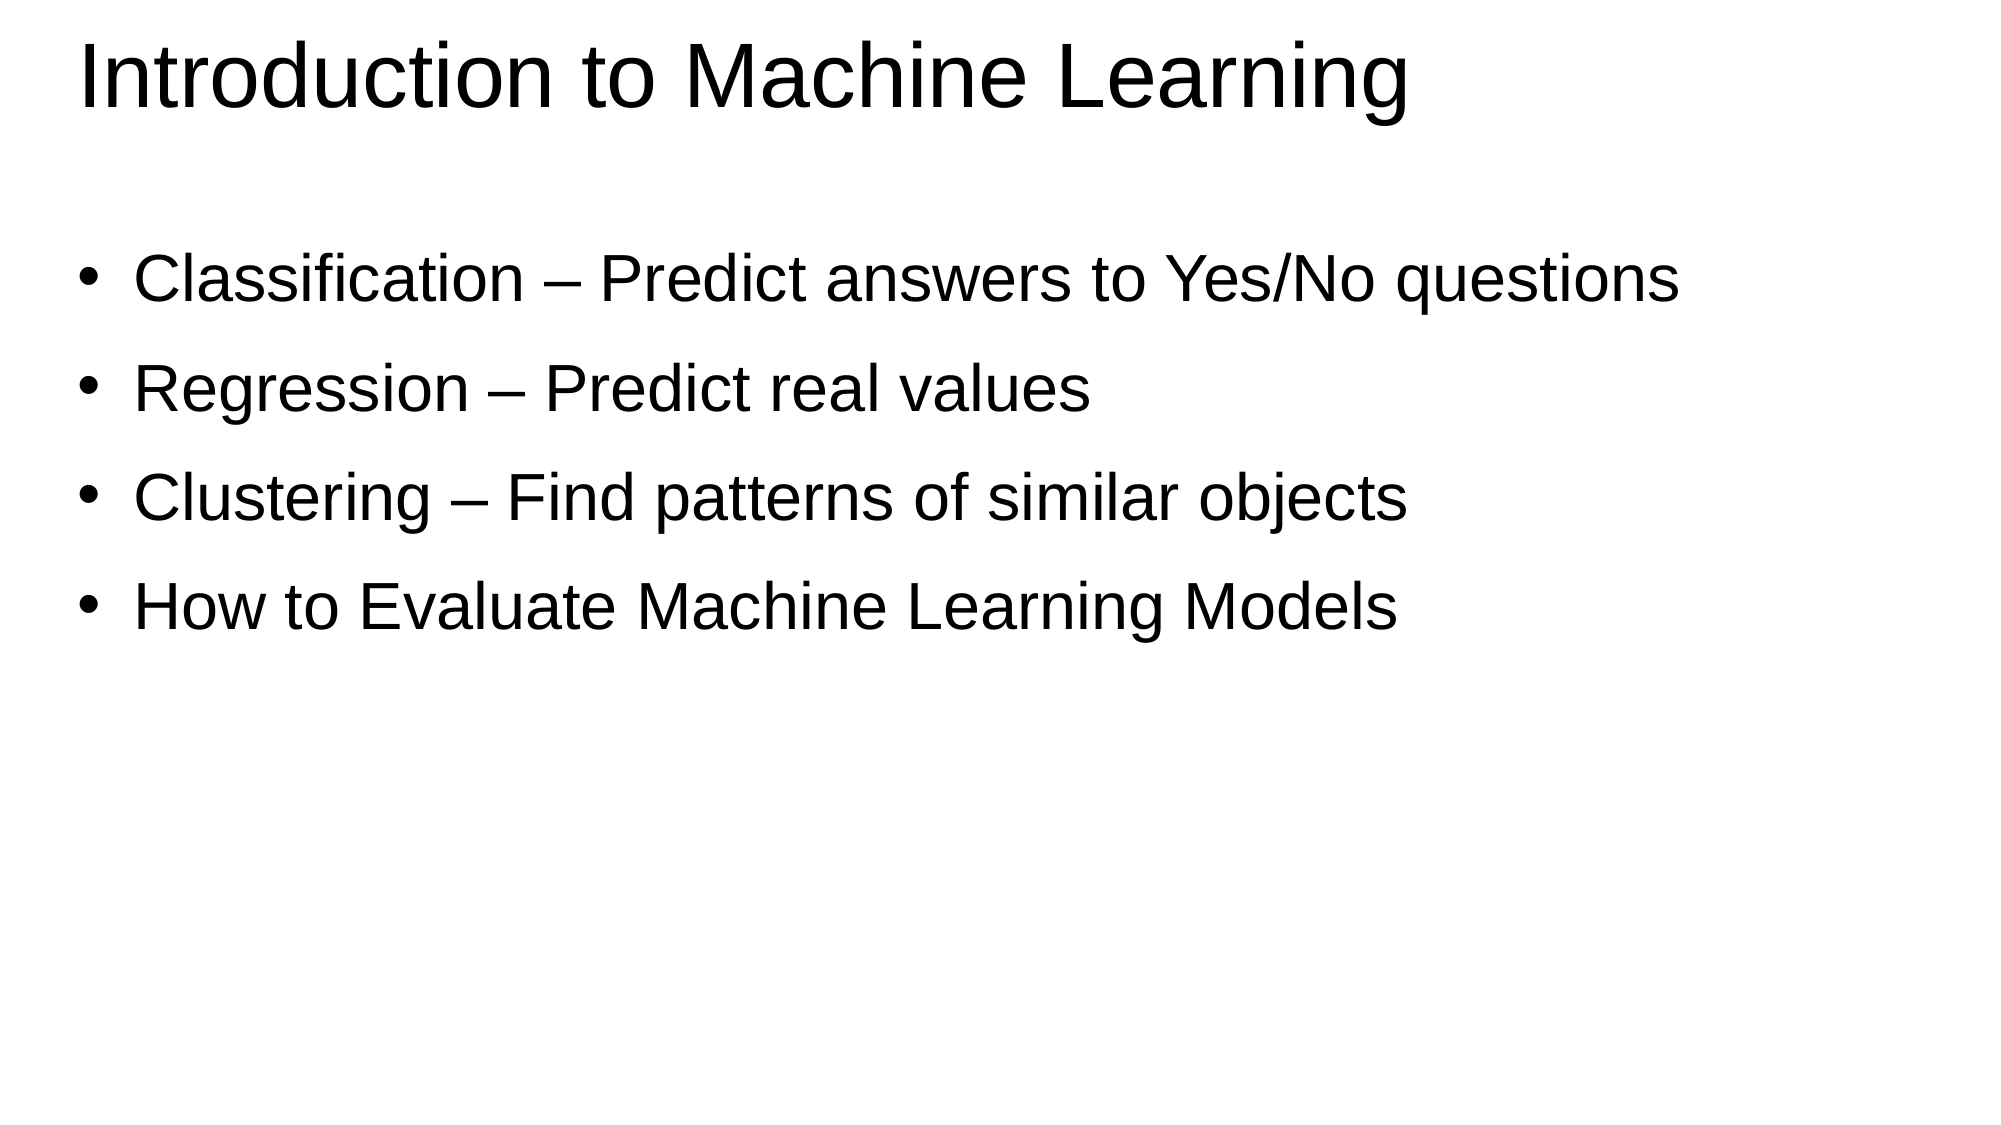

# Introduction to Machine Learning
Classification – Predict answers to Yes/No questions
Regression – Predict real values
Clustering – Find patterns of similar objects
How to Evaluate Machine Learning Models